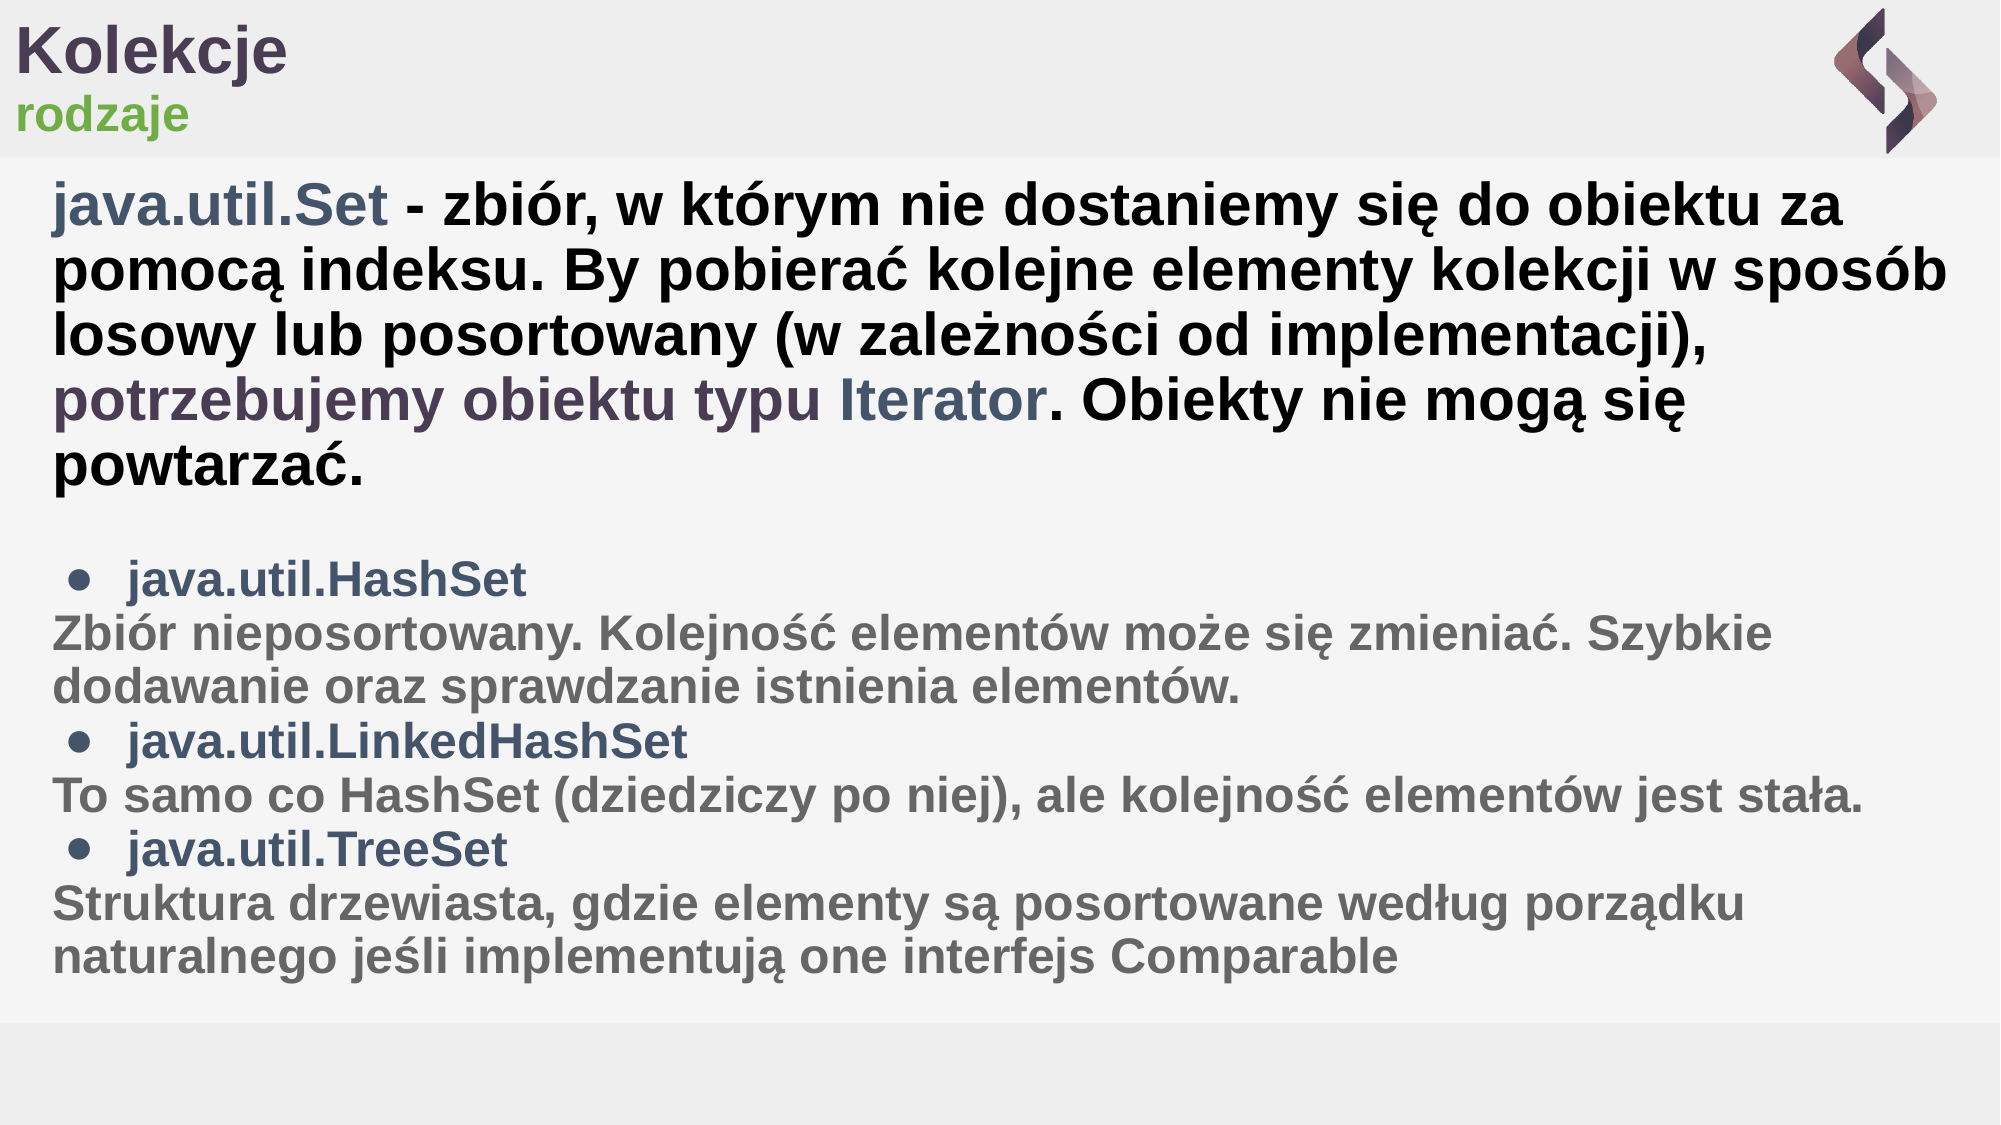

# Kolekcje
rodzaje
java.util.Set - zbiór, w którym nie dostaniemy się do obiektu za pomocą indeksu. By pobierać kolejne elementy kolekcji w sposób losowy lub posortowany (w zależności od implementacji), potrzebujemy obiektu typu Iterator. Obiekty nie mogą się powtarzać.

java.util.HashSet
Zbiór nieposortowany. Kolejność elementów może się zmieniać. Szybkie dodawanie oraz sprawdzanie istnienia elementów.
java.util.LinkedHashSet
To samo co HashSet (dziedziczy po niej), ale kolejność elementów jest stała.
java.util.TreeSet
Struktura drzewiasta, gdzie elementy są posortowane według porządku naturalnego jeśli implementują one interfejs Comparable